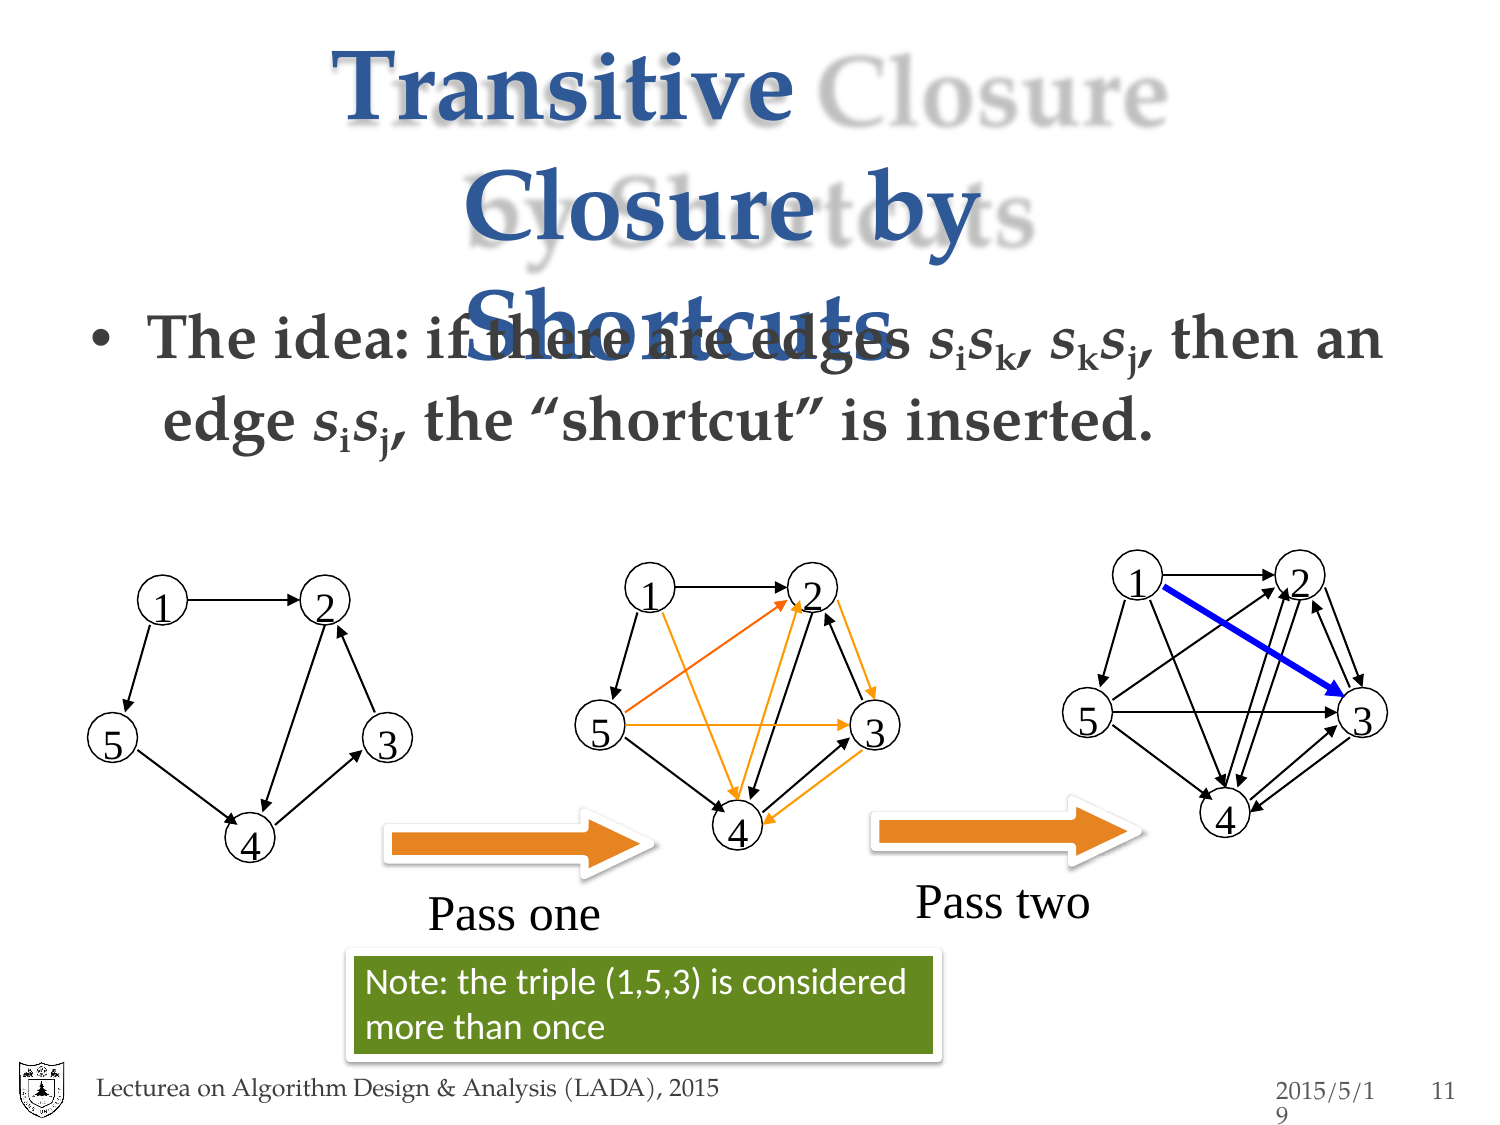

# Transitive	Closure  by Shortcuts

The idea: if there are edges sisk, sksj, then an  edge sisj, the “shortcut” is inserted.

1
2

1
2

1
2

5
3

5
3

5
3

4

4

4
Pass two
Pass one

Note: the triple (1,5,3) is considered  more than once
Lecturea on Algorithm Design & Analysis (LADA), 2015
2015/5/19
11